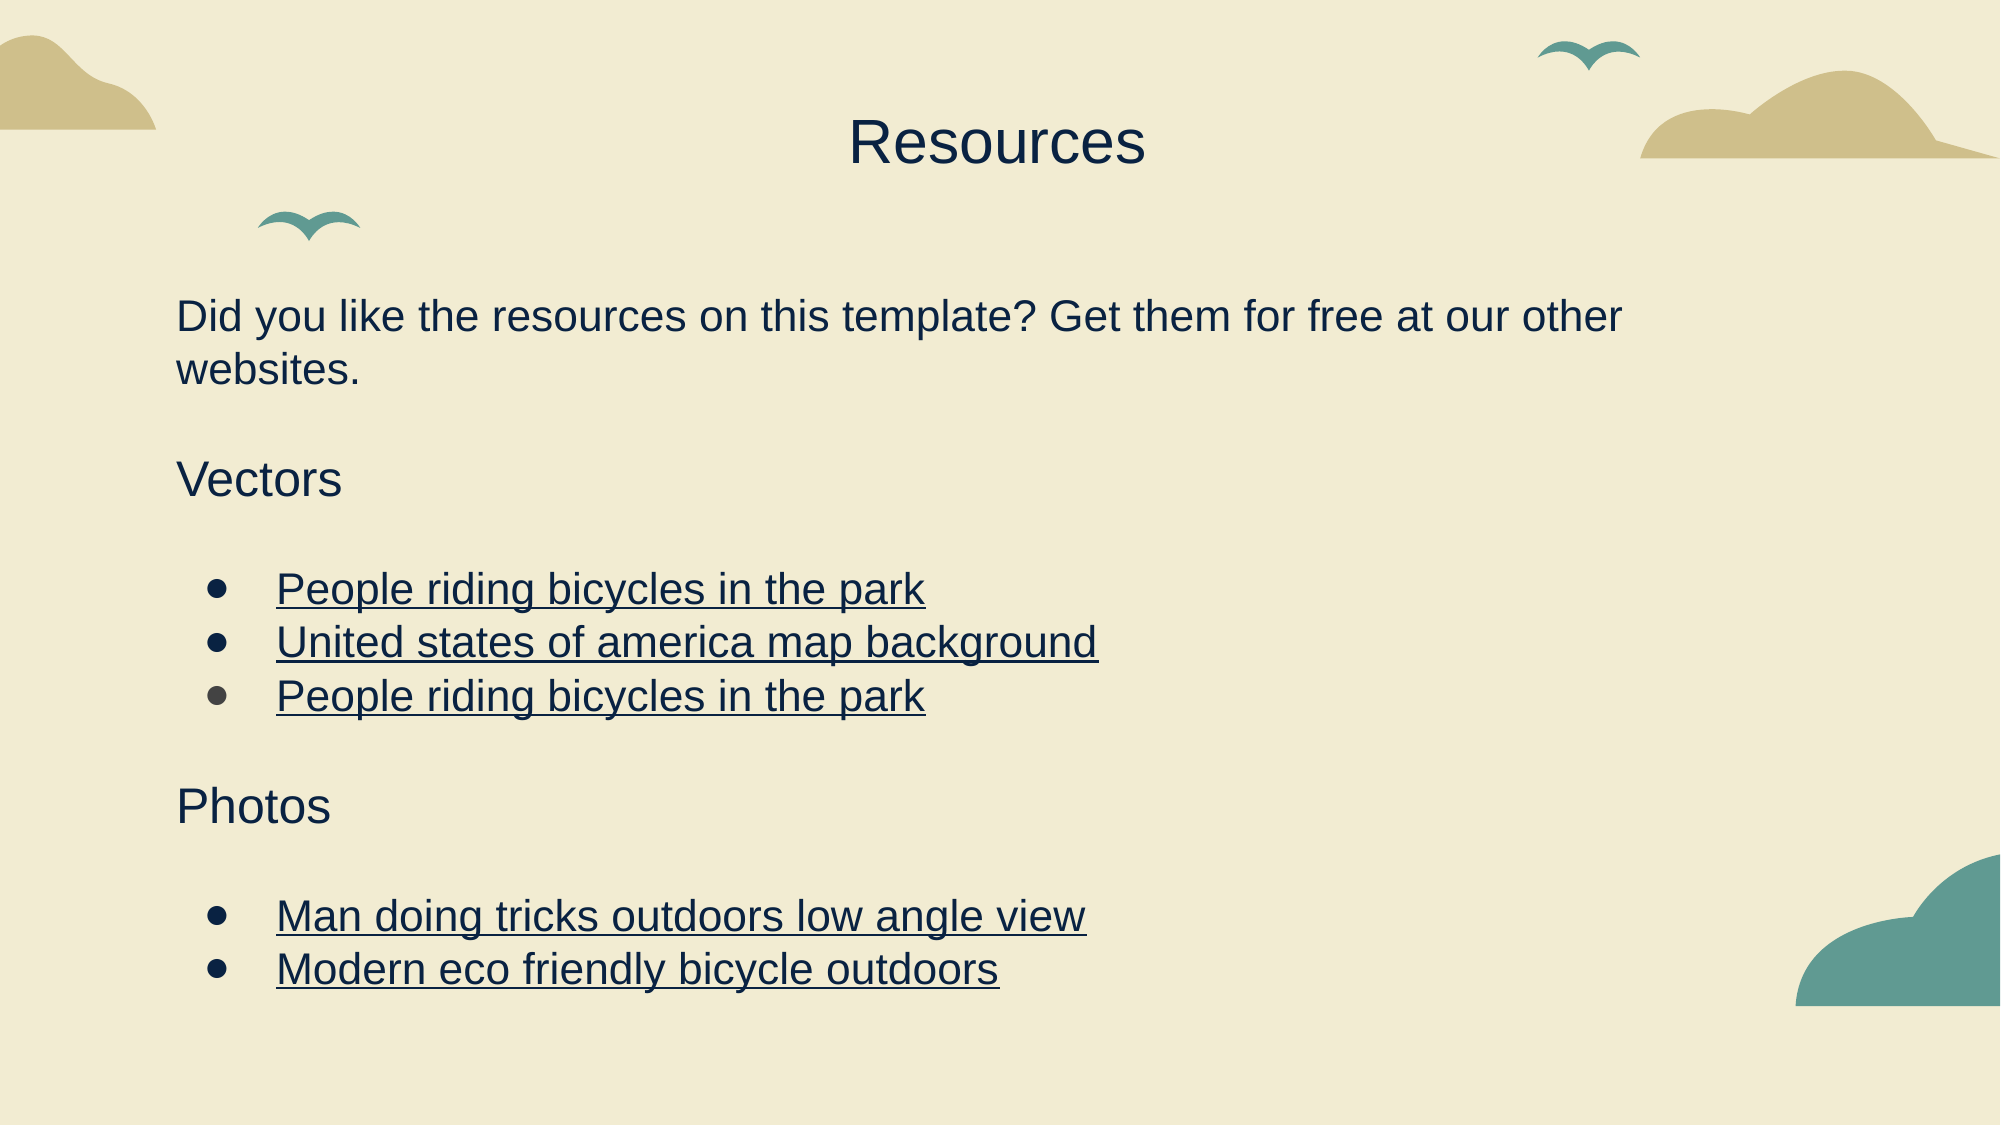

# Resources
Did you like the resources on this template? Get them for free at our other websites.

Vectors

People riding bicycles in the park
United states of america map background
People riding bicycles in the park

Photos

Man doing tricks outdoors low angle view
Modern eco friendly bicycle outdoors